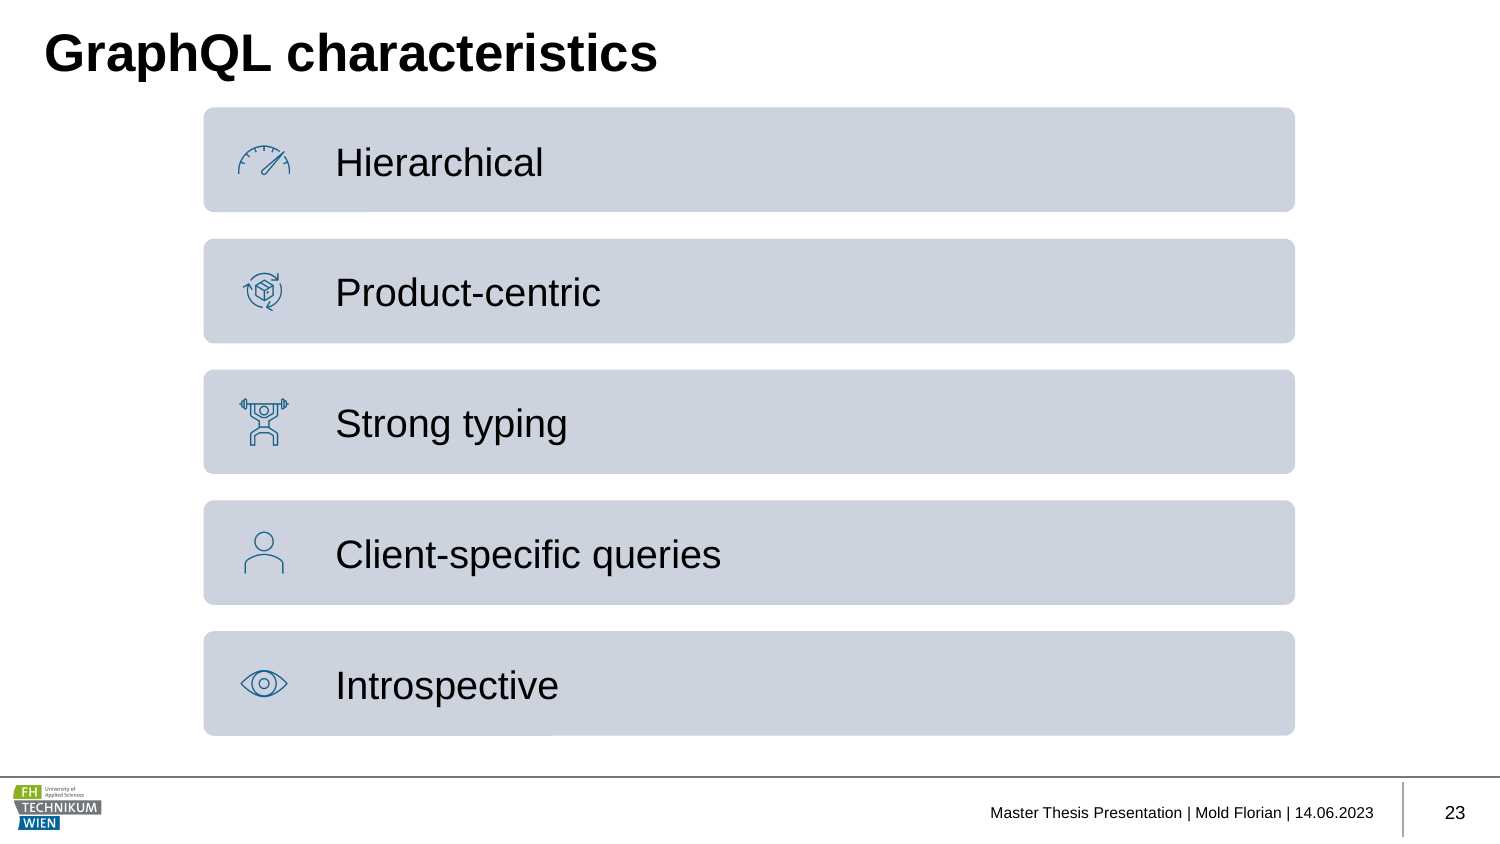

# GraphQL characteristics
Hierarchical
Product-centric
Strong typing
Client-specific queries
Introspective
 Master Thesis Presentation | Mold Florian | 14.06.2023
23